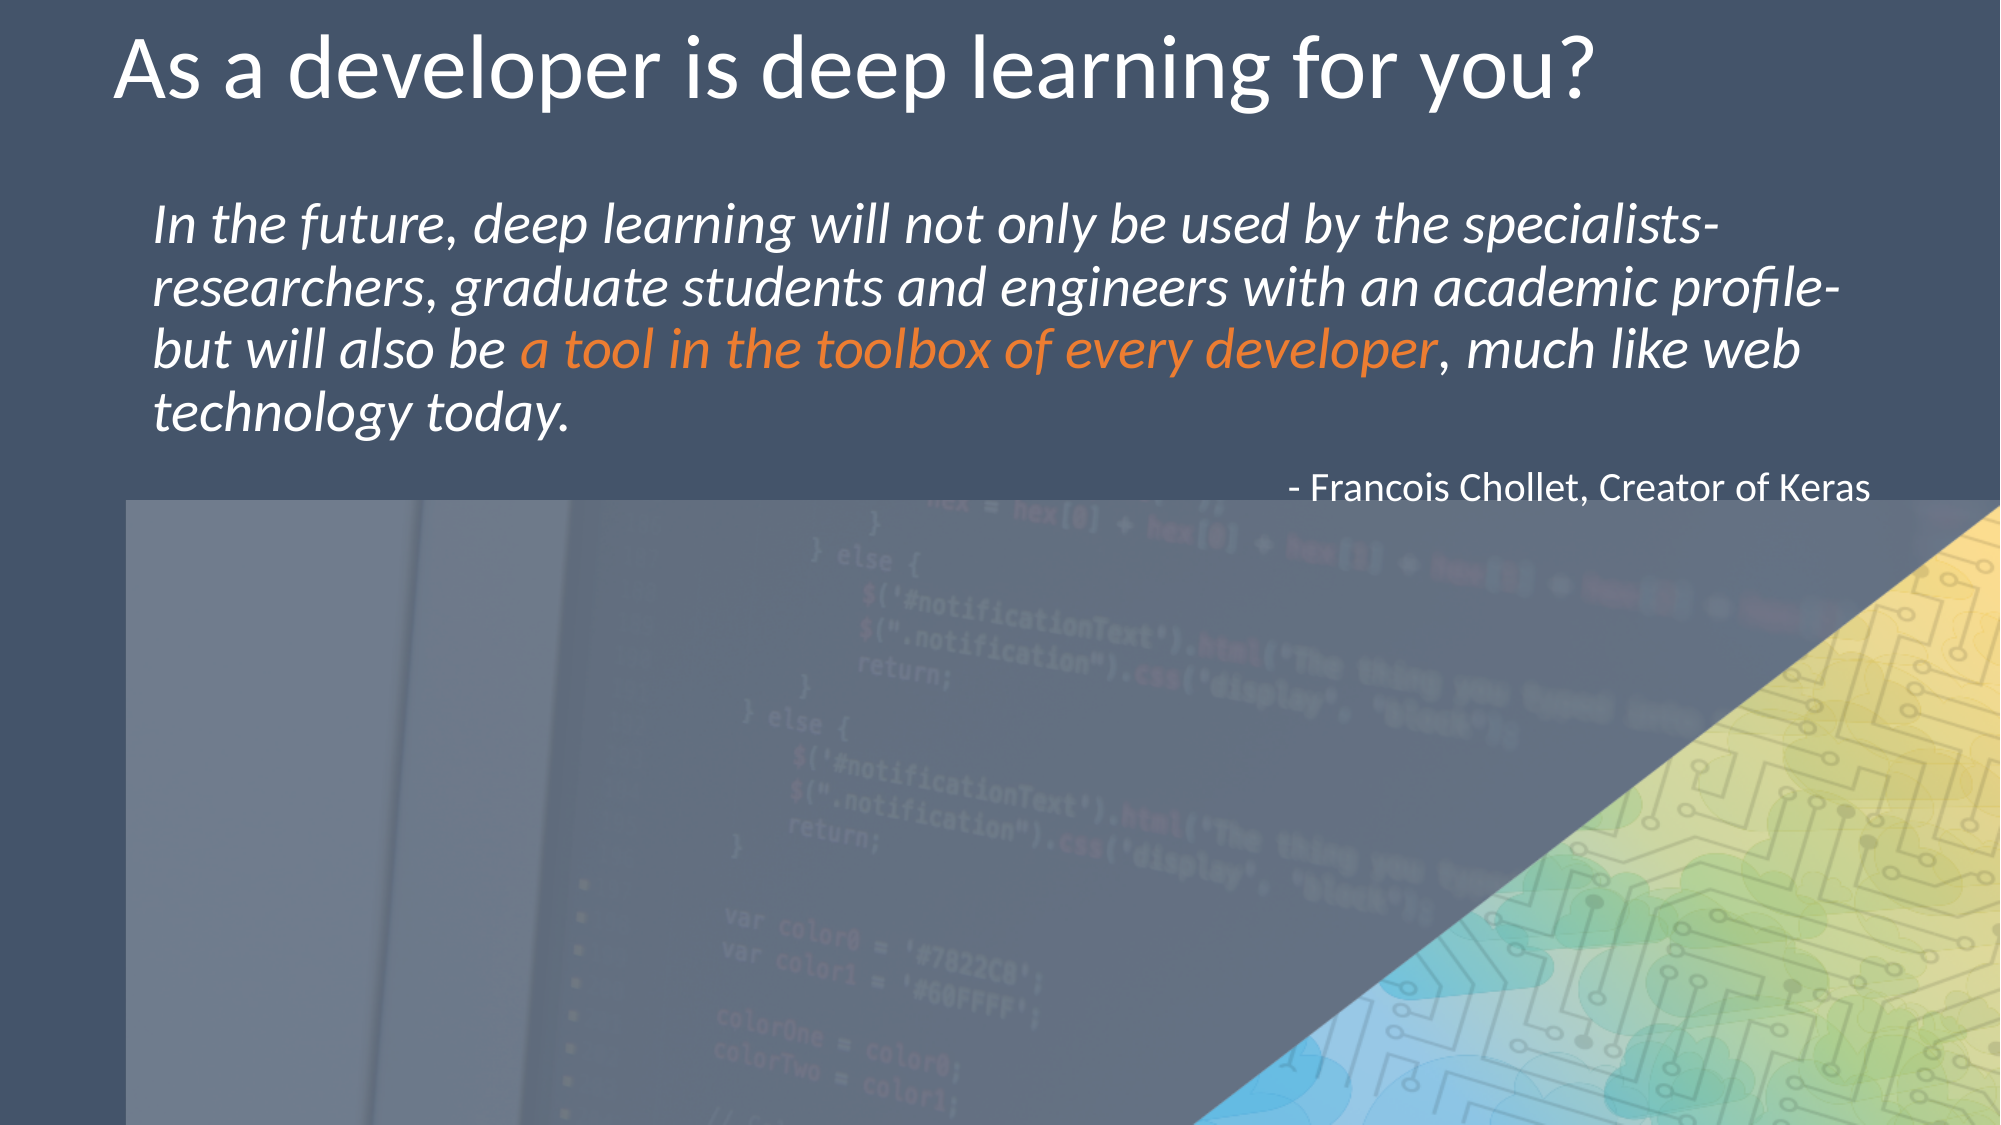

# As a developer is deep learning for you?
In the future, deep learning will not only be used by the specialists- researchers, graduate students and engineers with an academic profile- but will also be a tool in the toolbox of every developer, much like web technology today.
- Francois Chollet, Creator of Keras